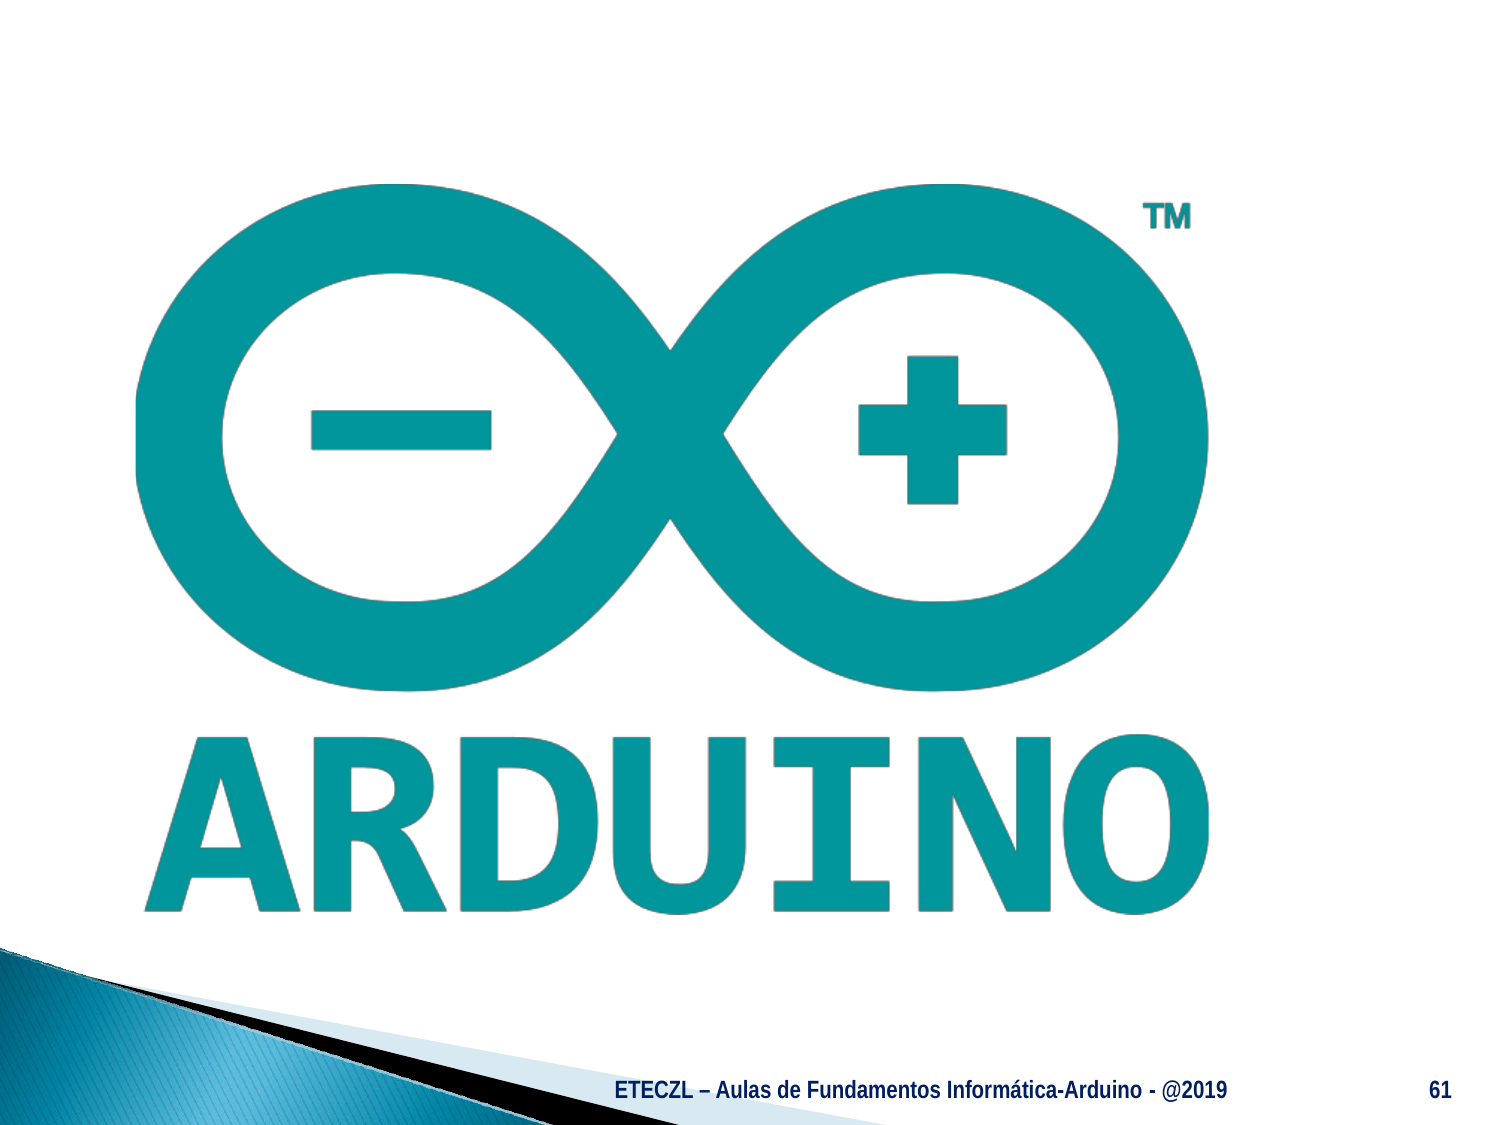

ETECZL – Aulas de Fundamentos Informática-Arduino - @2019
61